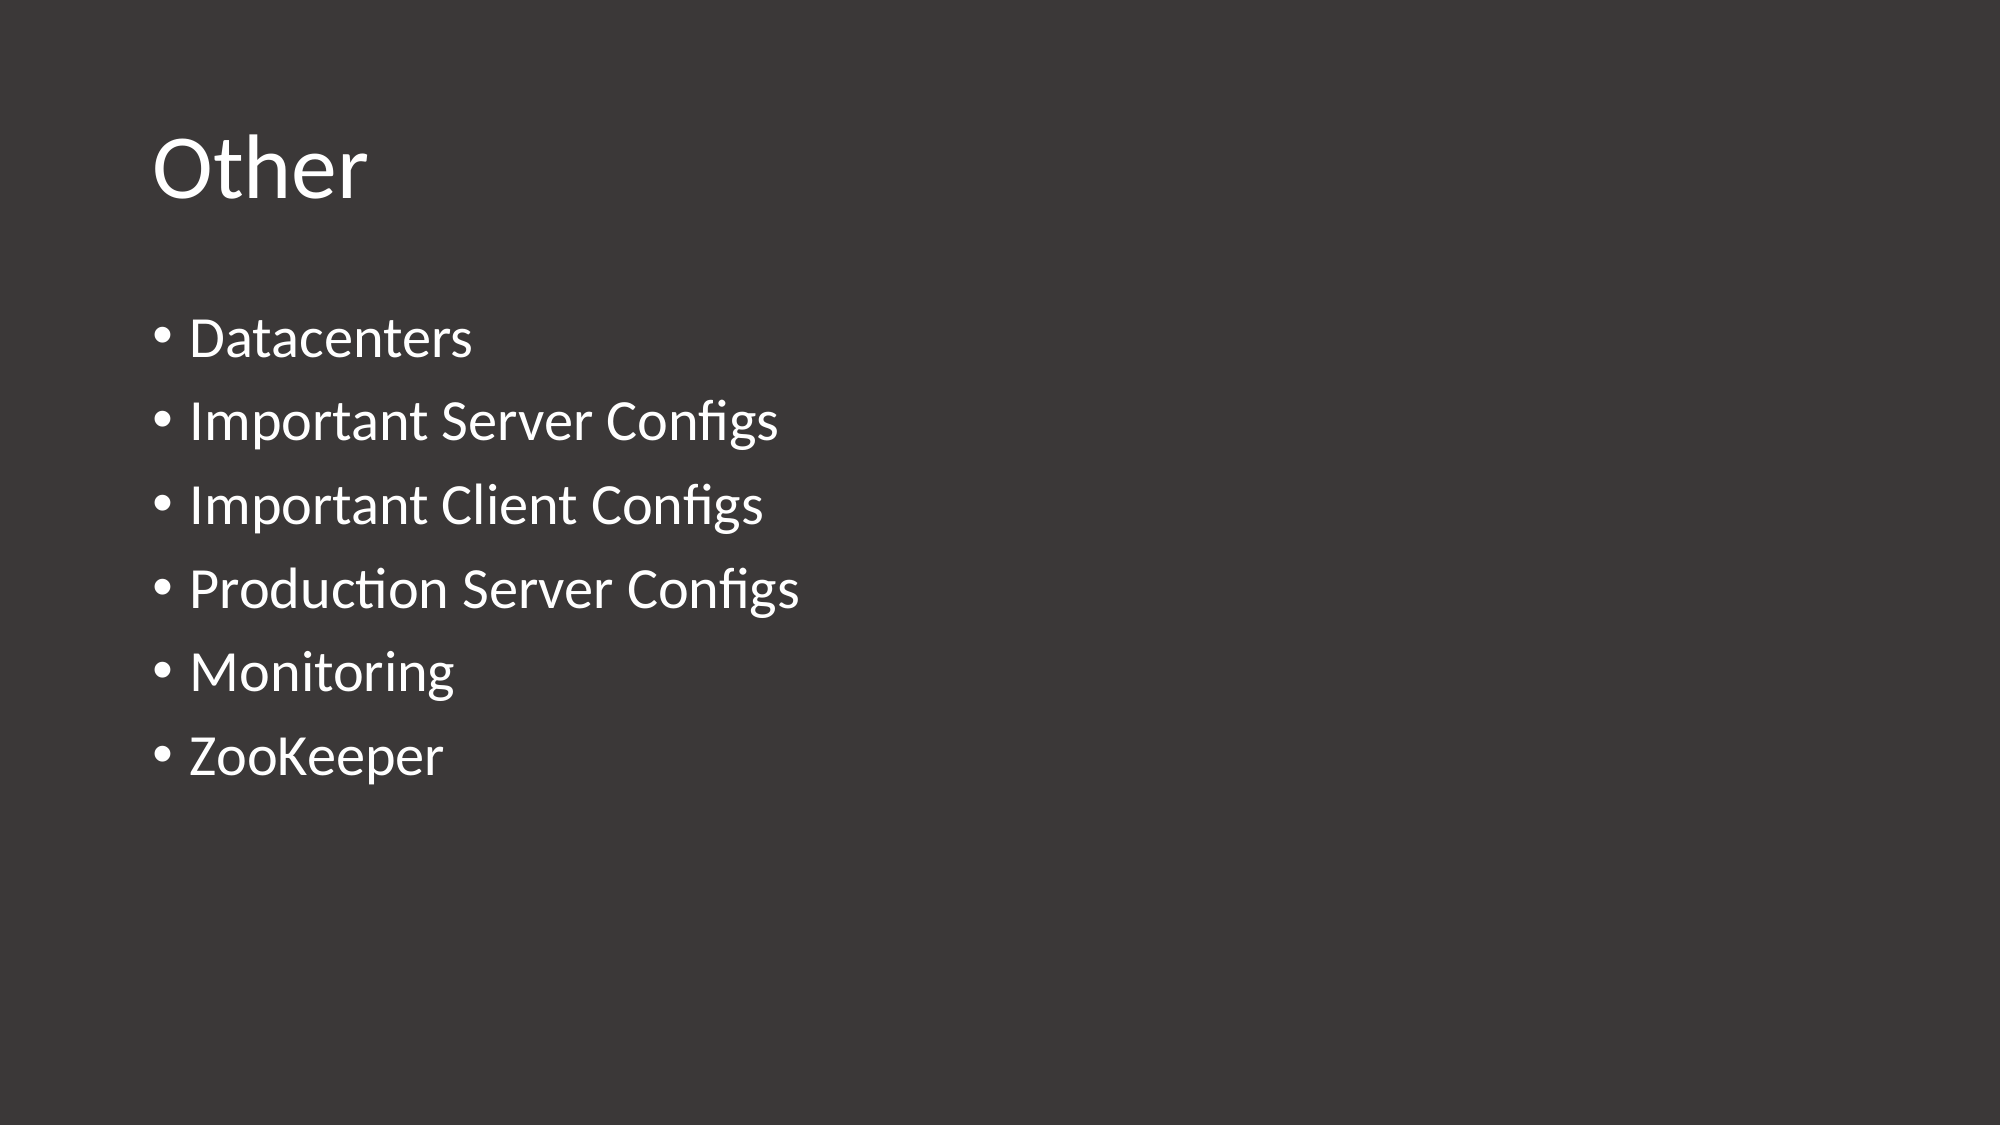

# Other
Datacenters
Important Server Configs
Important Client Configs
Production Server Configs
Monitoring
ZooKeeper